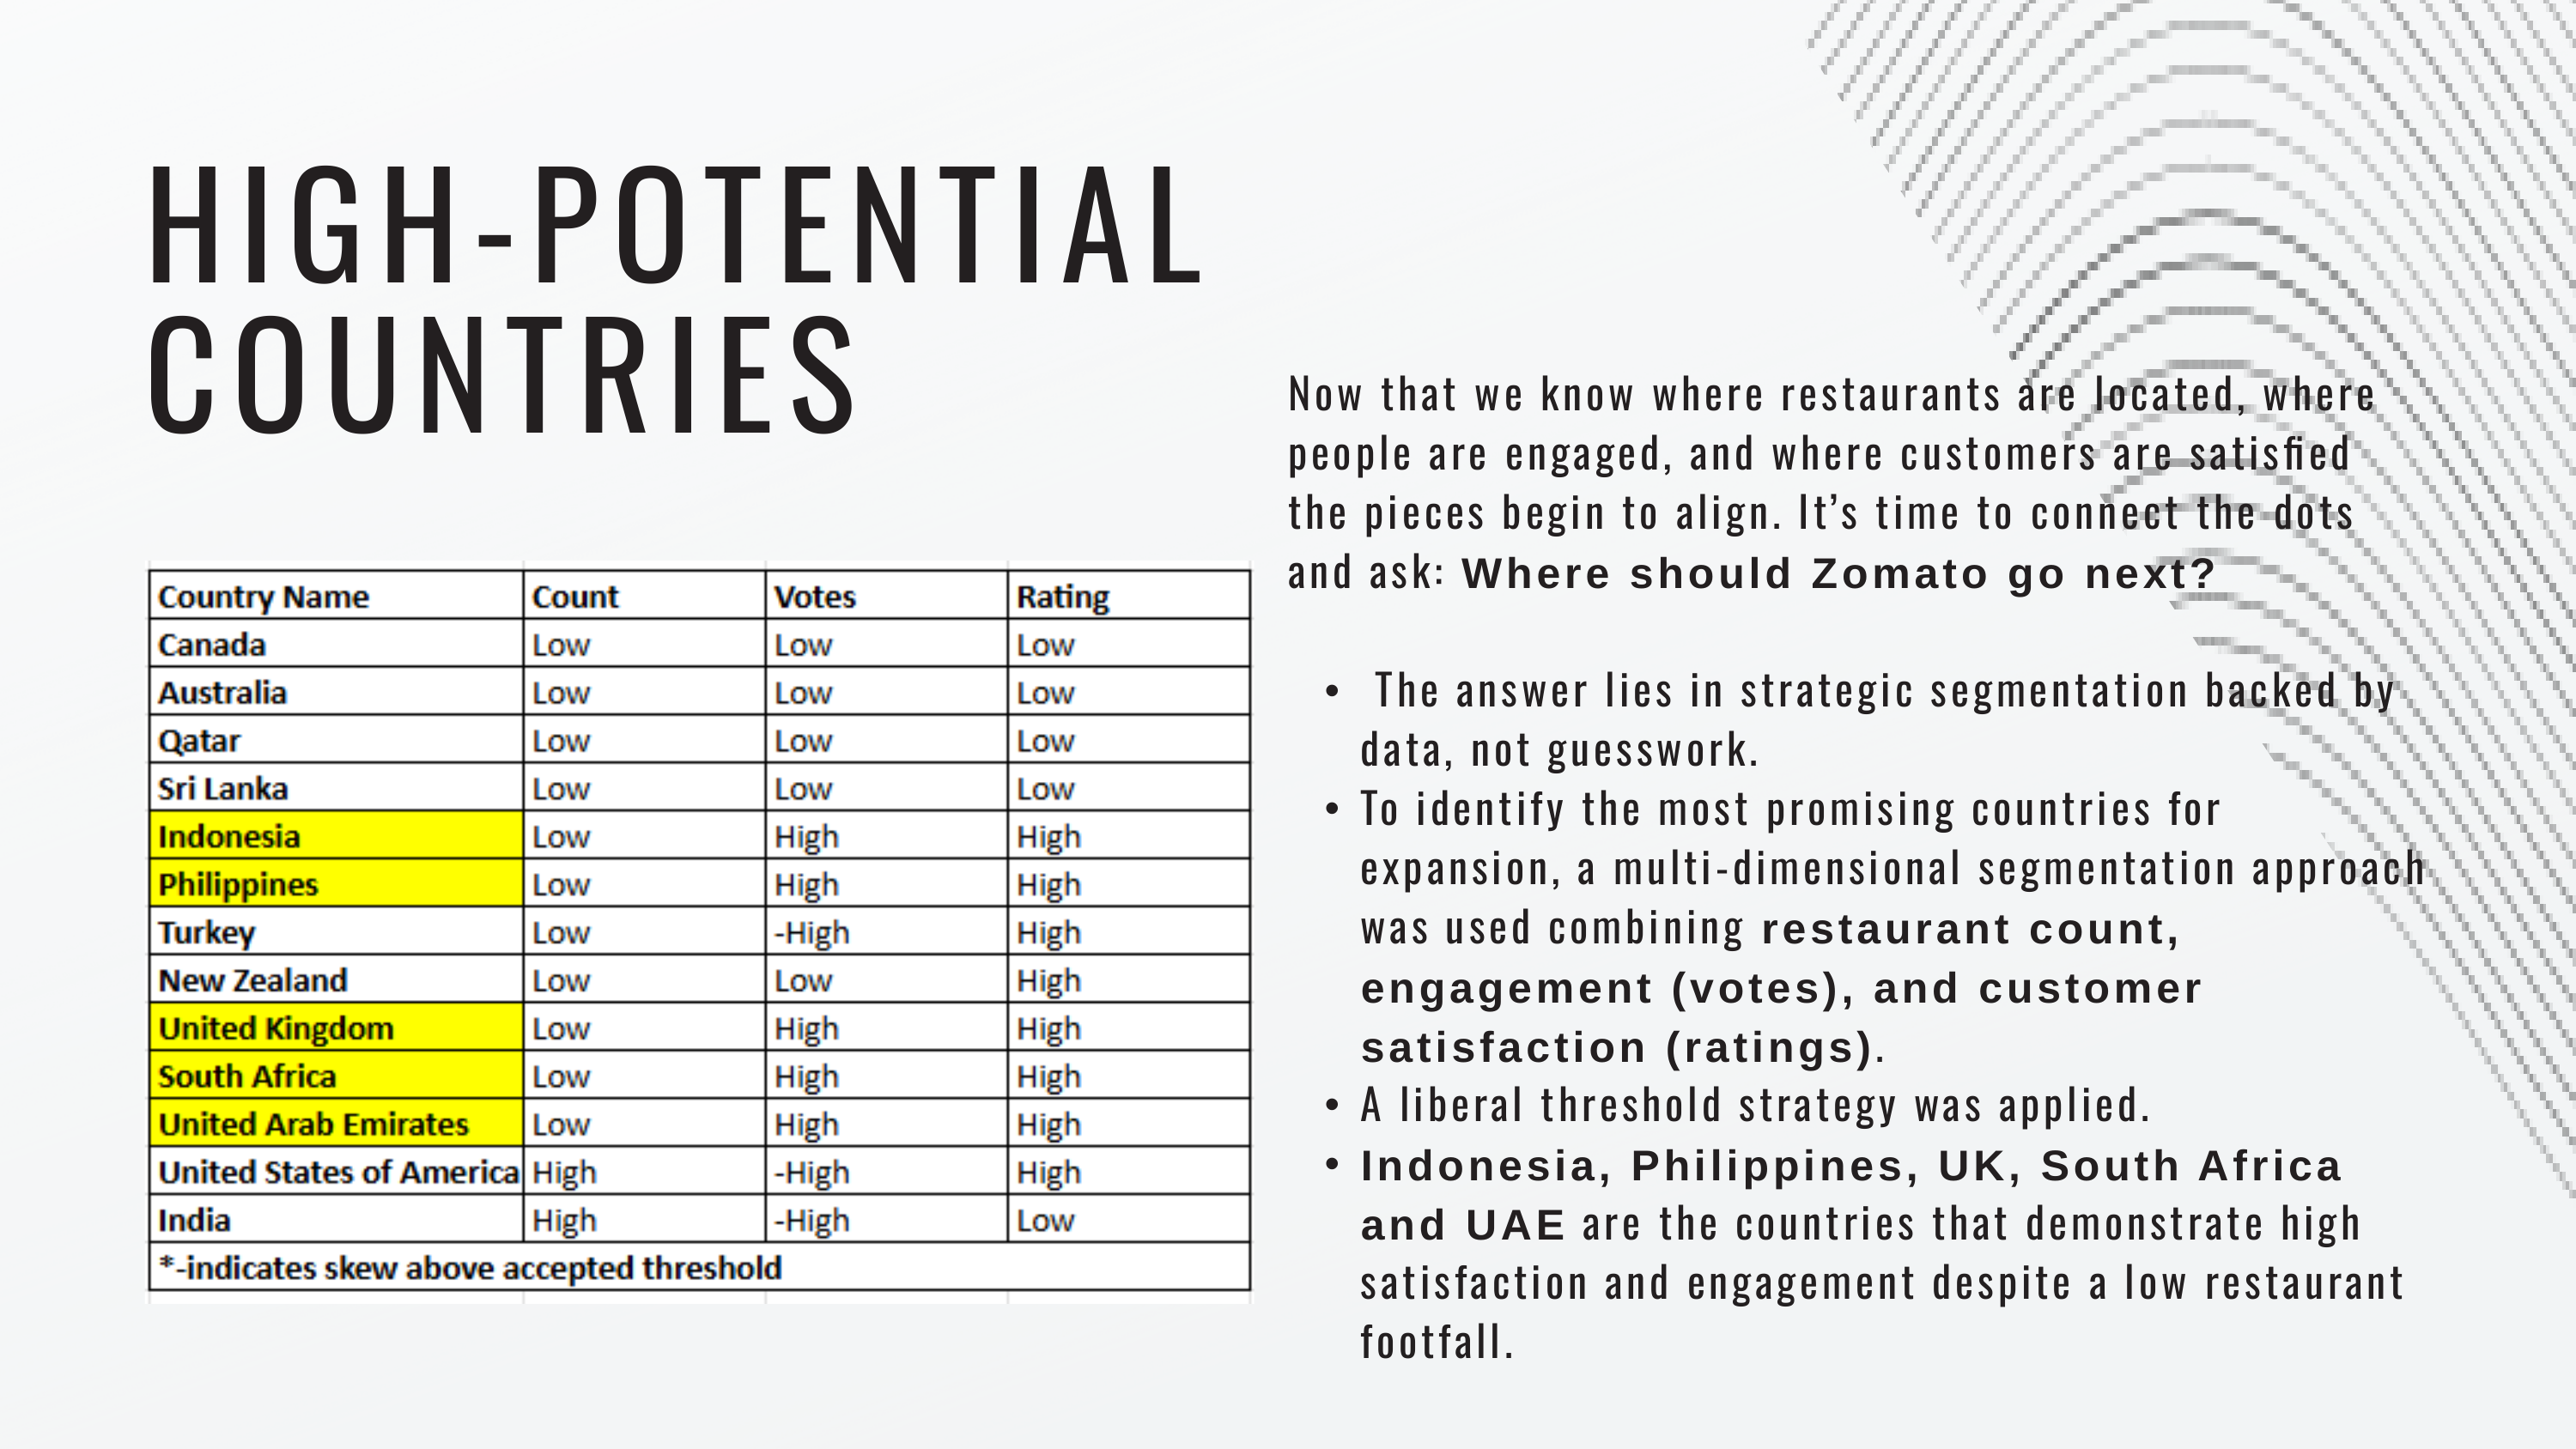

HIGH-POTENTIAL
COUNTRIES
Now that we know where restaurants are located, where people are engaged, and where customers are satisfied the pieces begin to align. It’s time to connect the dots and ask: Where should Zomato go next?

 The answer lies in strategic segmentation backed by data, not guesswork.
To identify the most promising countries for expansion, a multi-dimensional segmentation approach was used combining restaurant count, engagement (votes), and customer satisfaction (ratings).
A liberal threshold strategy was applied.
Indonesia, Philippines, UK, South Africa and UAE are the countries that demonstrate high satisfaction and engagement despite a low restaurant footfall.